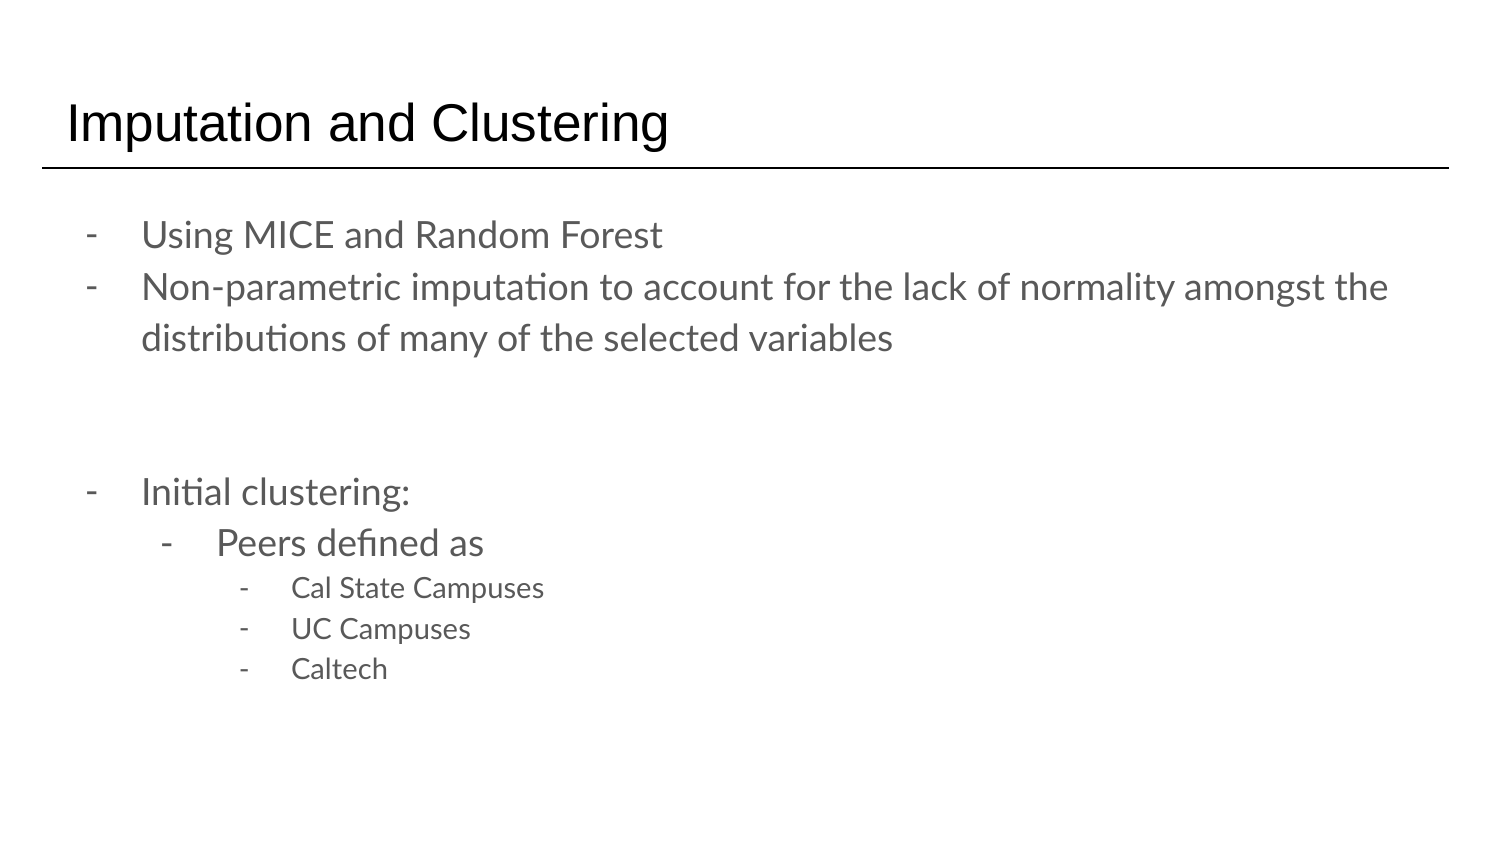

# Imputation and Clustering

Using MICE and Random Forest
Non-parametric imputation to account for the lack of normality amongst the distributions of many of the selected variables

Initial clustering:
Peers defined as
Cal State Campuses
UC Campuses
Caltech